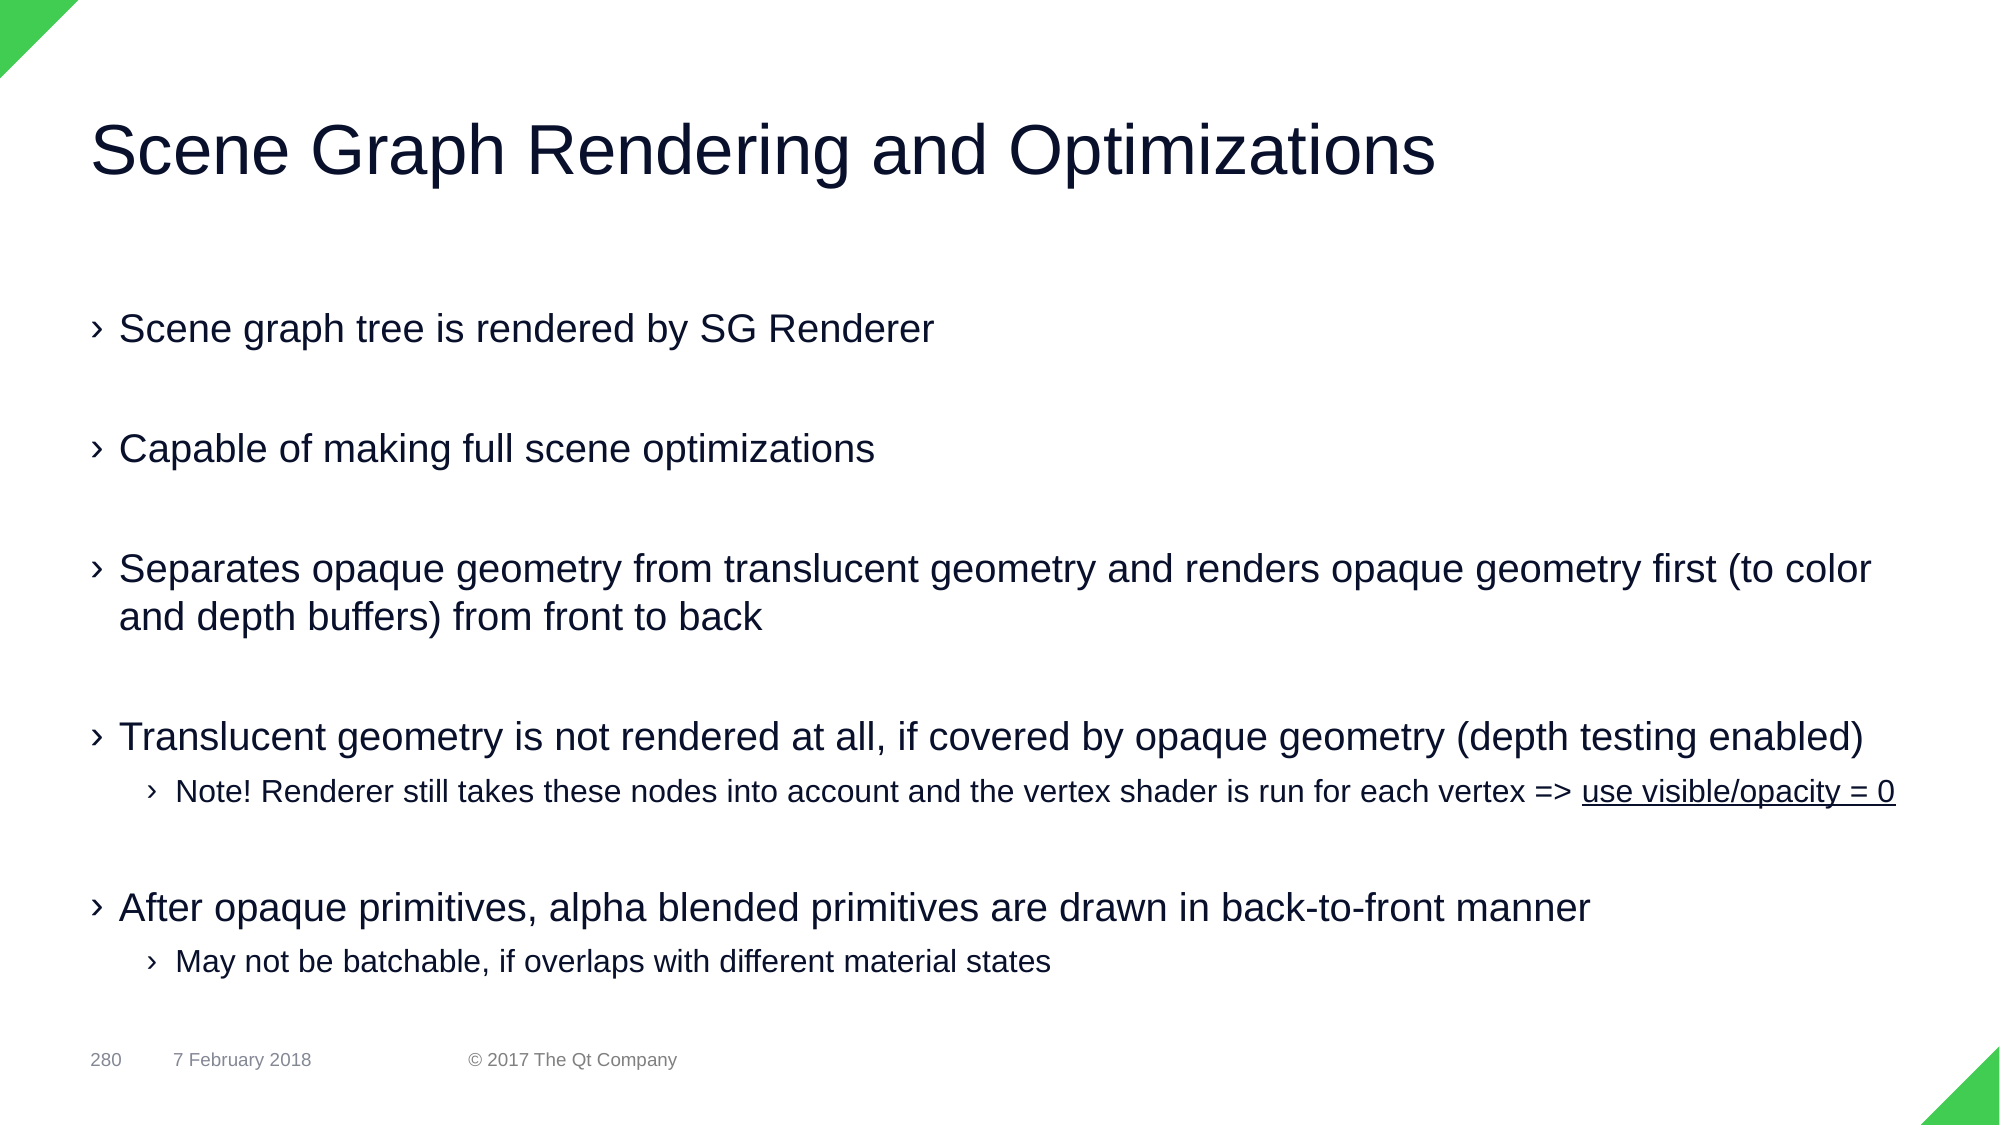

# Scene Graph Rendering and Optimizations
Scene graph tree is rendered by SG Renderer

Capable of making full scene optimizations

Separates opaque geometry from translucent geometry and renders opaque geometry first (to color and depth buffers) from front to back

Translucent geometry is not rendered at all, if covered by opaque geometry (depth testing enabled)
Note! Renderer still takes these nodes into account and the vertex shader is run for each vertex => use visible/opacity = 0

After opaque primitives, alpha blended primitives are drawn in back-to-front manner
May not be batchable, if overlaps with different material states

280
© 2017 The Qt Company
7 February 2018